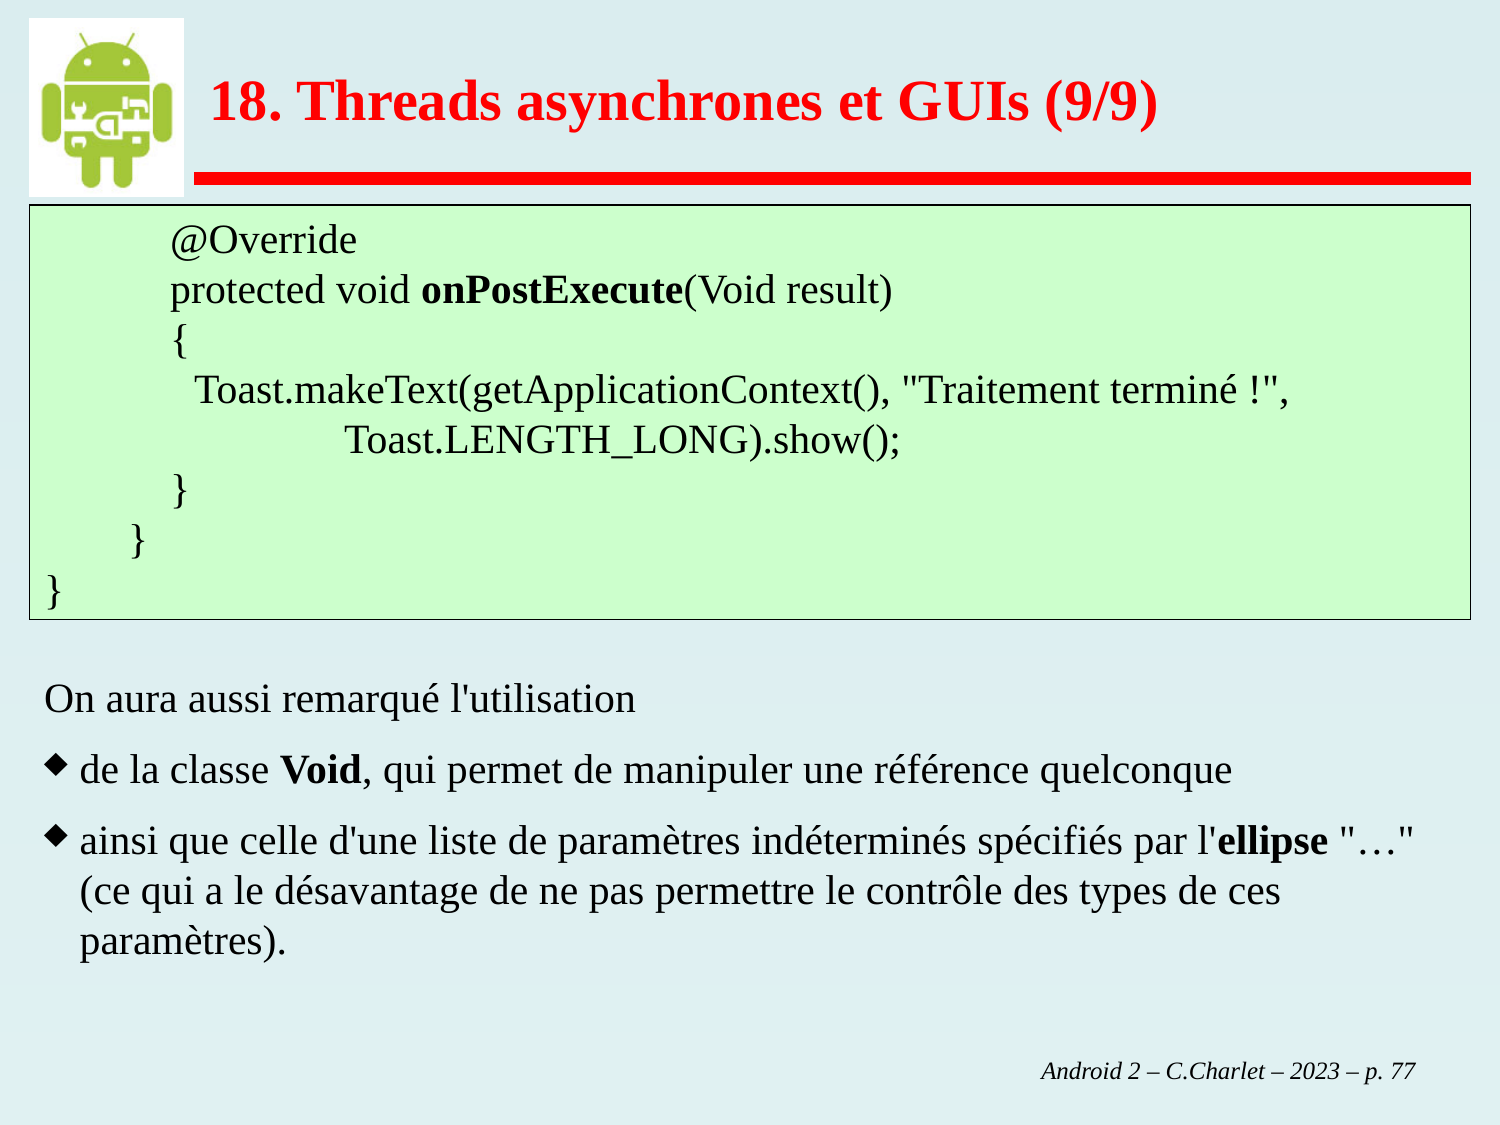

18. Threads asynchrones et GUIs (9/9)
            @Override
            protected void onPostExecute(Void result)
            {
	Toast.makeText(getApplicationContext(), "Traitement terminé !",
		Toast.LENGTH_LONG).show();
            }
        }
}
On aura aussi remarqué l'utilisation
de la classe Void, qui permet de manipuler une référence quelconque
ainsi que celle d'une liste de paramètres indéterminés spécifiés par l'ellipse "…" (ce qui a le désavantage de ne pas permettre le contrôle des types de ces paramètres).
 Android 2 – C.Charlet – 2023 – p. 77